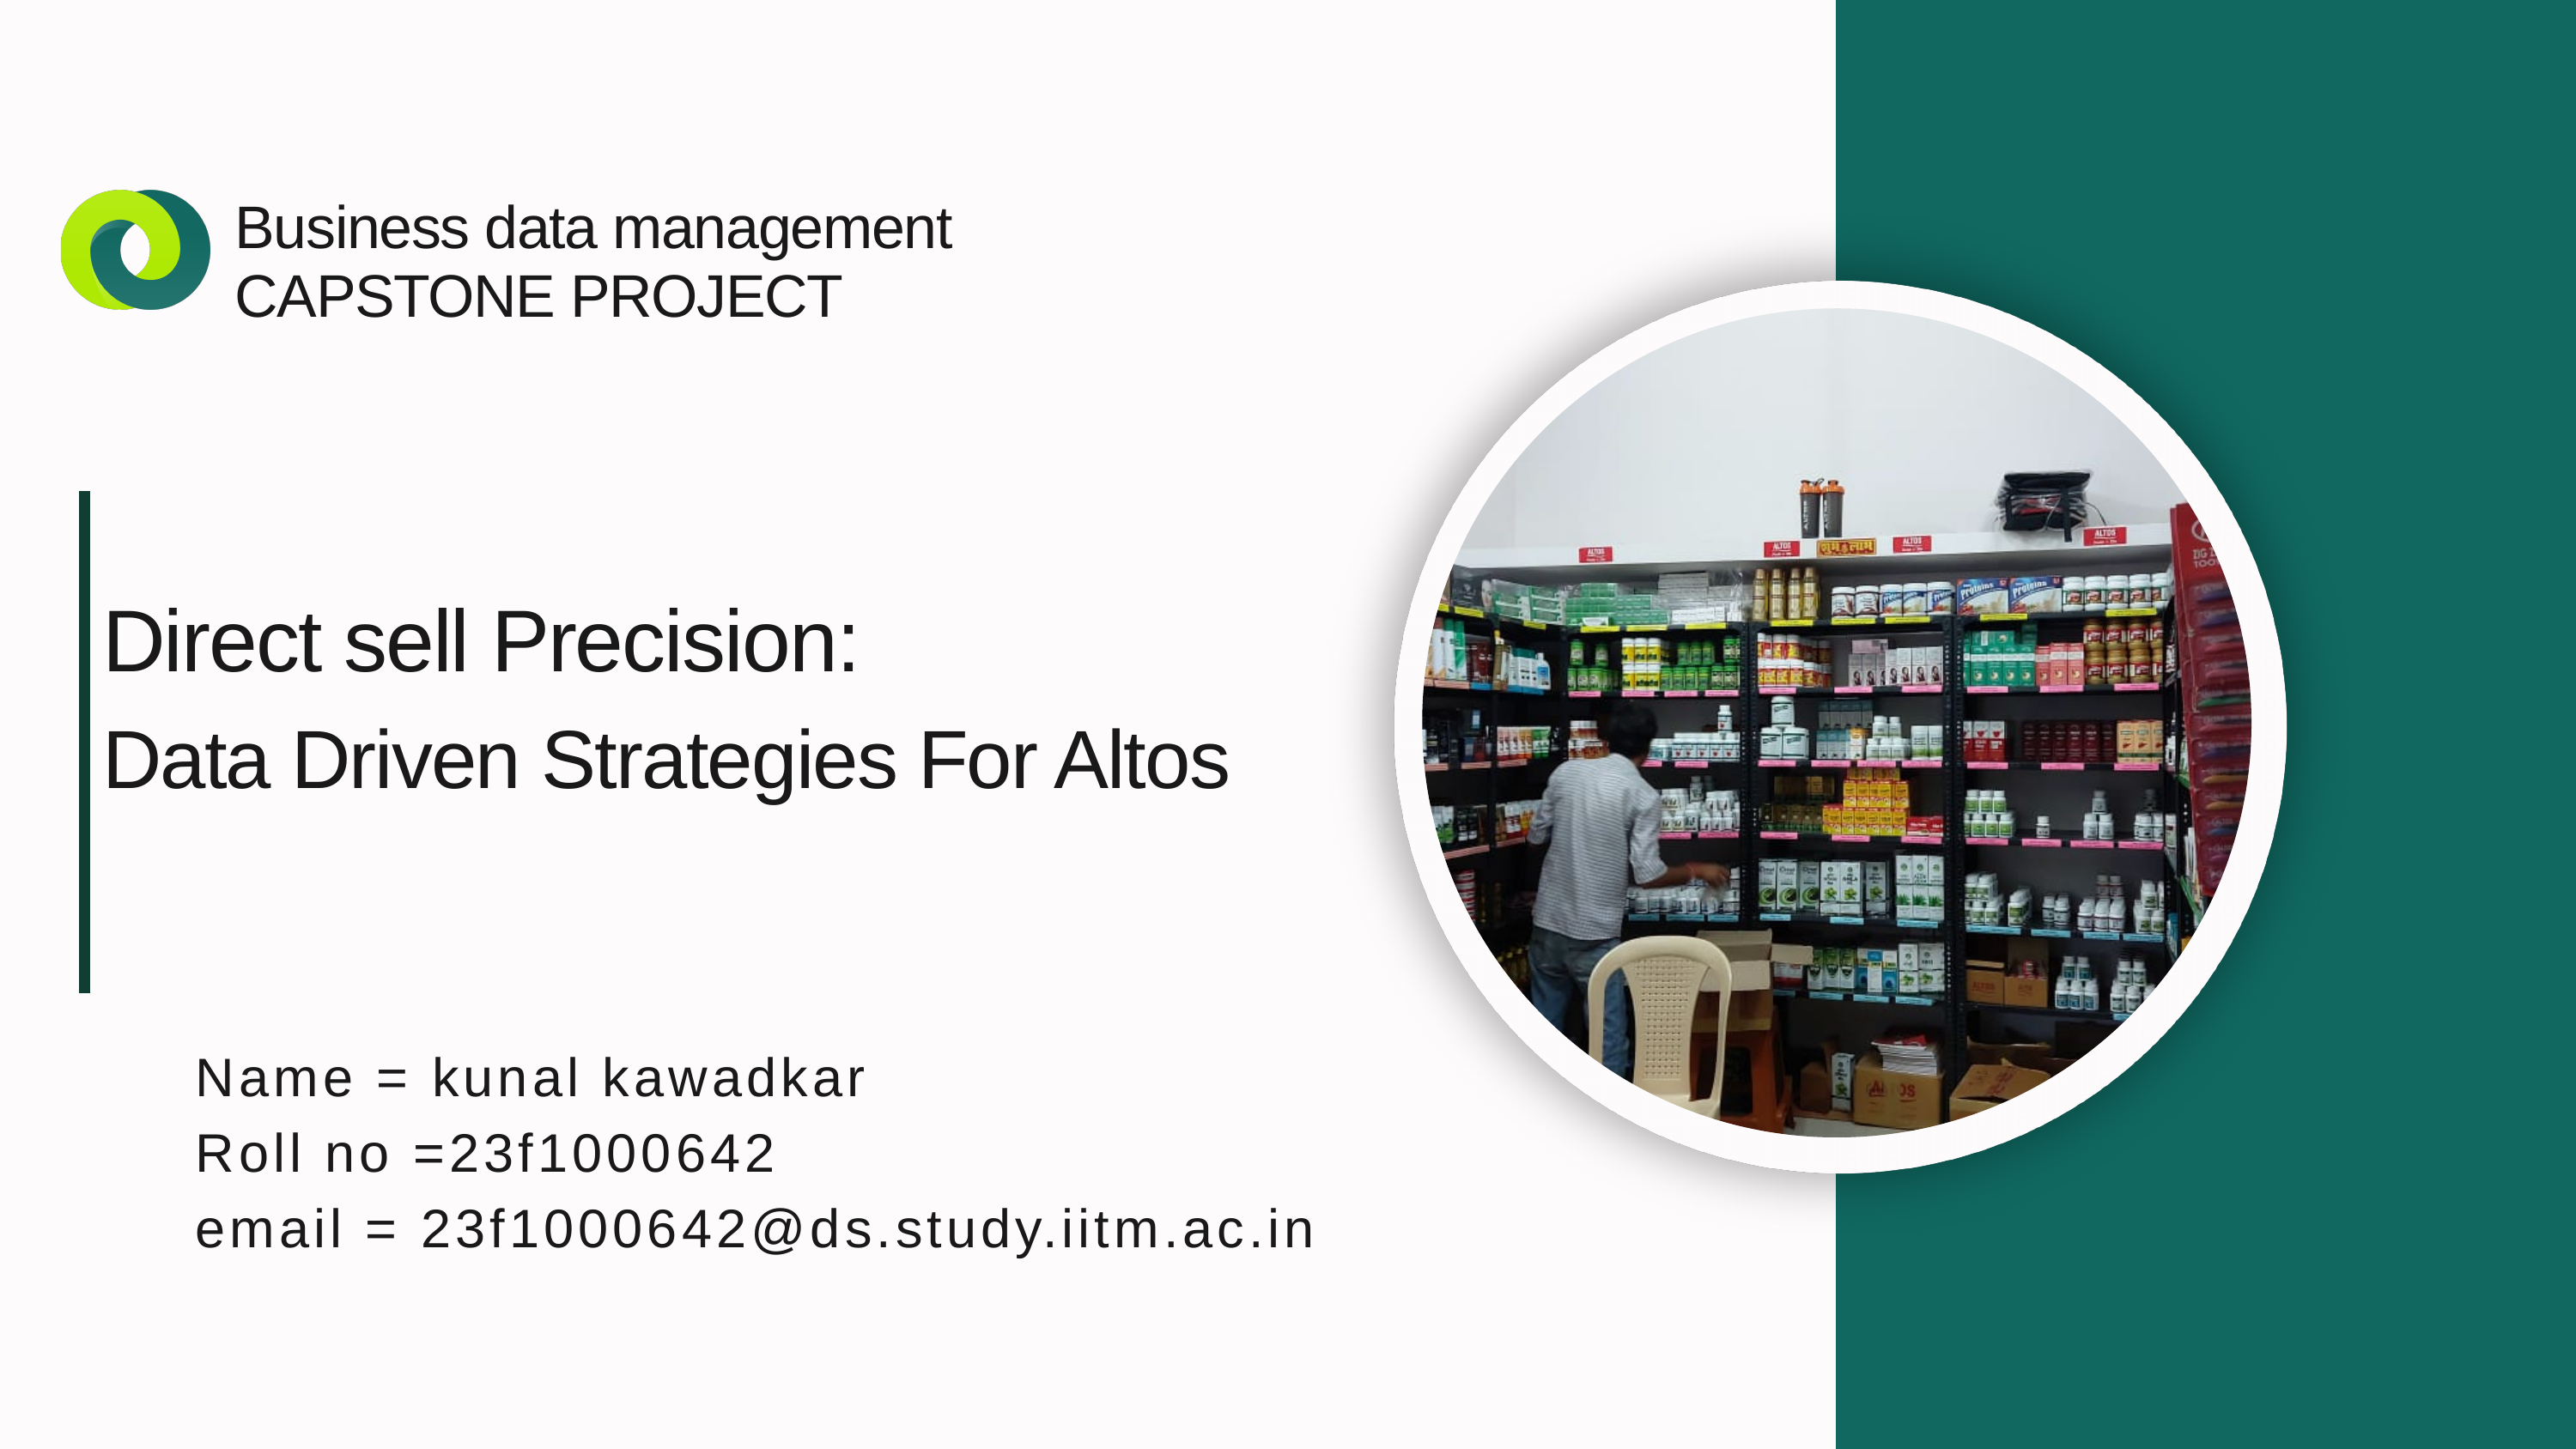

Business data management
CAPSTONE PROJECT

Direct sell Precision:
Data Driven Strategies For Altos

Name = kunal kawadkar
Roll no =23f1000642
email = 23f1000642@ds.study.iitm.ac.in